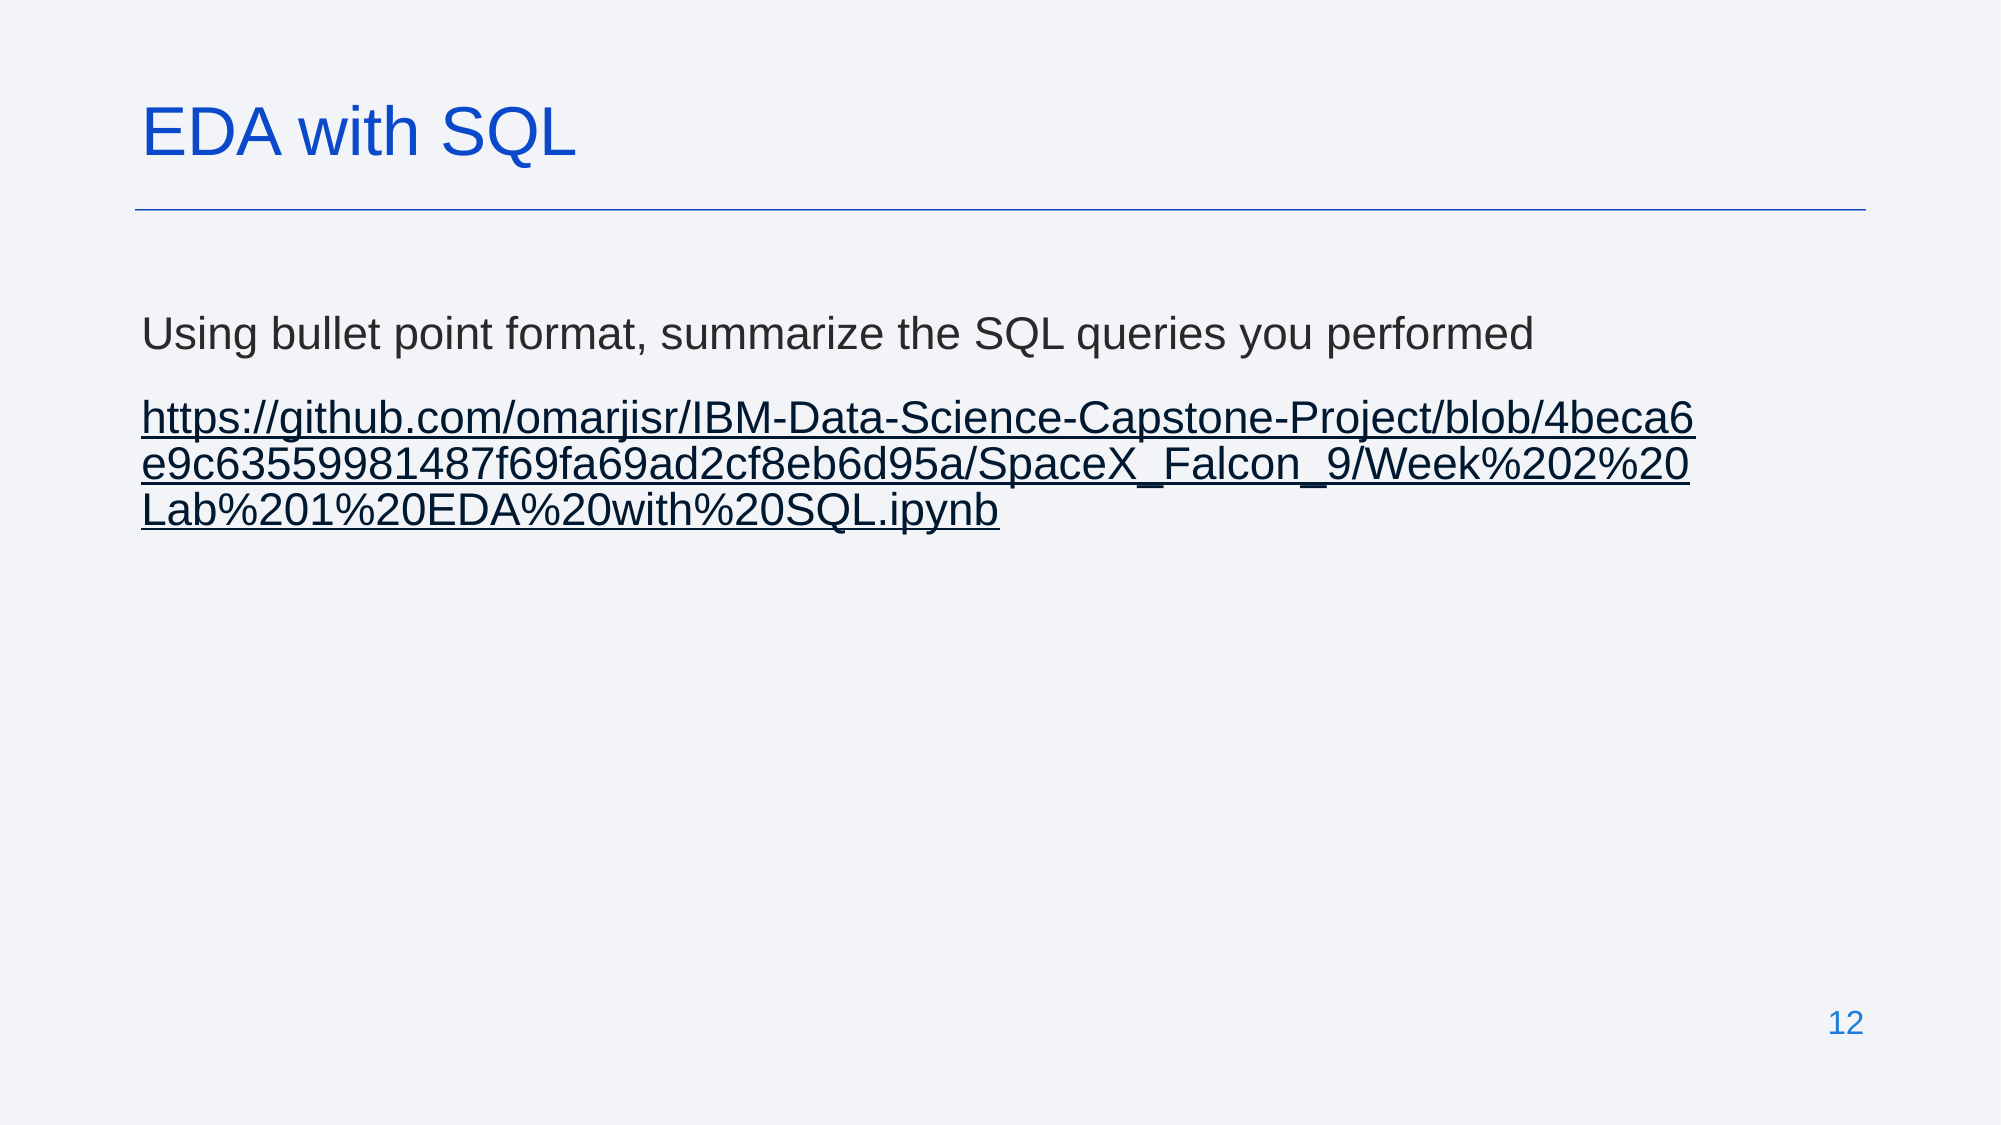

EDA with SQL
Using bullet point format, summarize the SQL queries you performed
https://github.com/omarjisr/IBM-Data-Science-Capstone-Project/blob/4beca6e9c63559981487f69fa69ad2cf8eb6d95a/SpaceX_Falcon_9/Week%202%20Lab%201%20EDA%20with%20SQL.ipynb

12